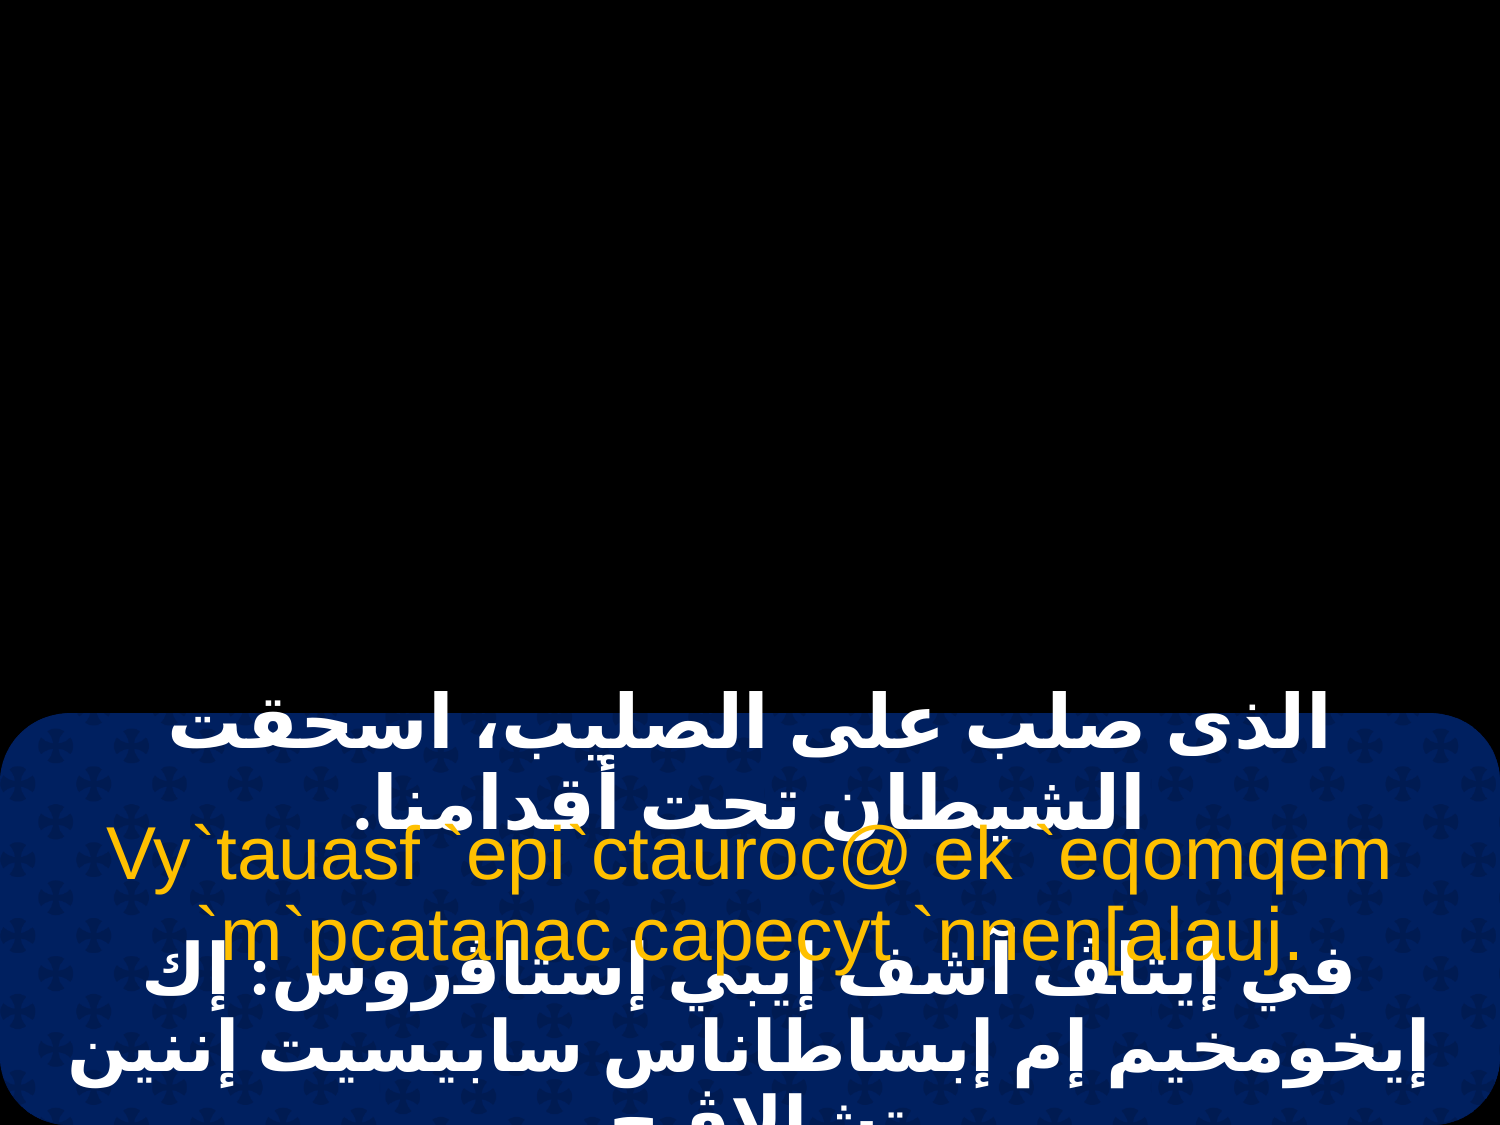

# الصليب
الذى صلب على الصليب، اسحقت الشيطان تحت أقدامنا.
Vy`tauasf `epi`ctauroc@ ek `eqomqem `m`pcatanac capecyt `nnen[alauj.
في إيتاﭫ آشف إيبي إستاﭬروس: إك إيخومخيم إم إبساطاناس سابيسيت إننين تشالاﭬـج.